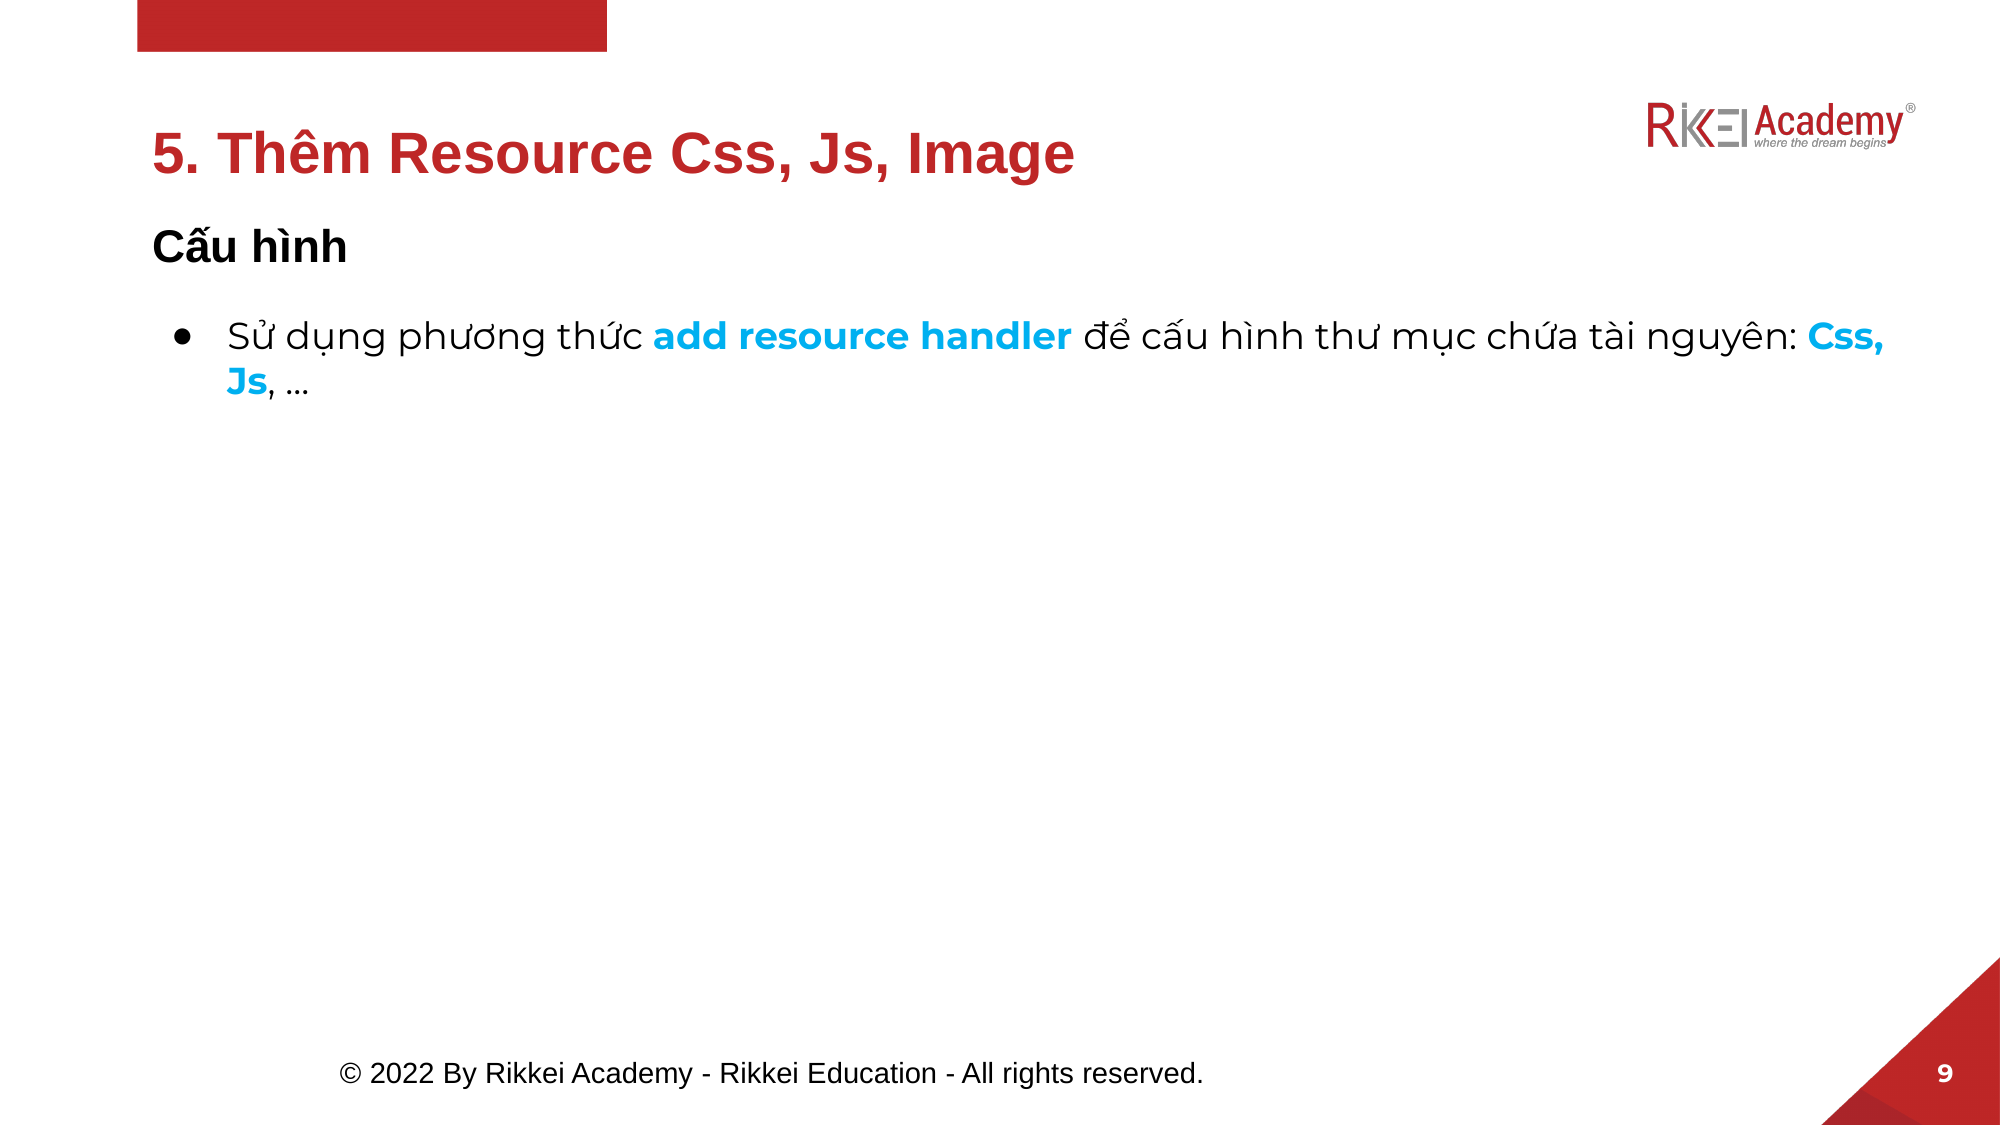

# 5. Thêm Resource Css, Js, Image
Cấu hình
Sử dụng phương thức add resource handler để cấu hình thư mục chứa tài nguyên: Css, Js, ...